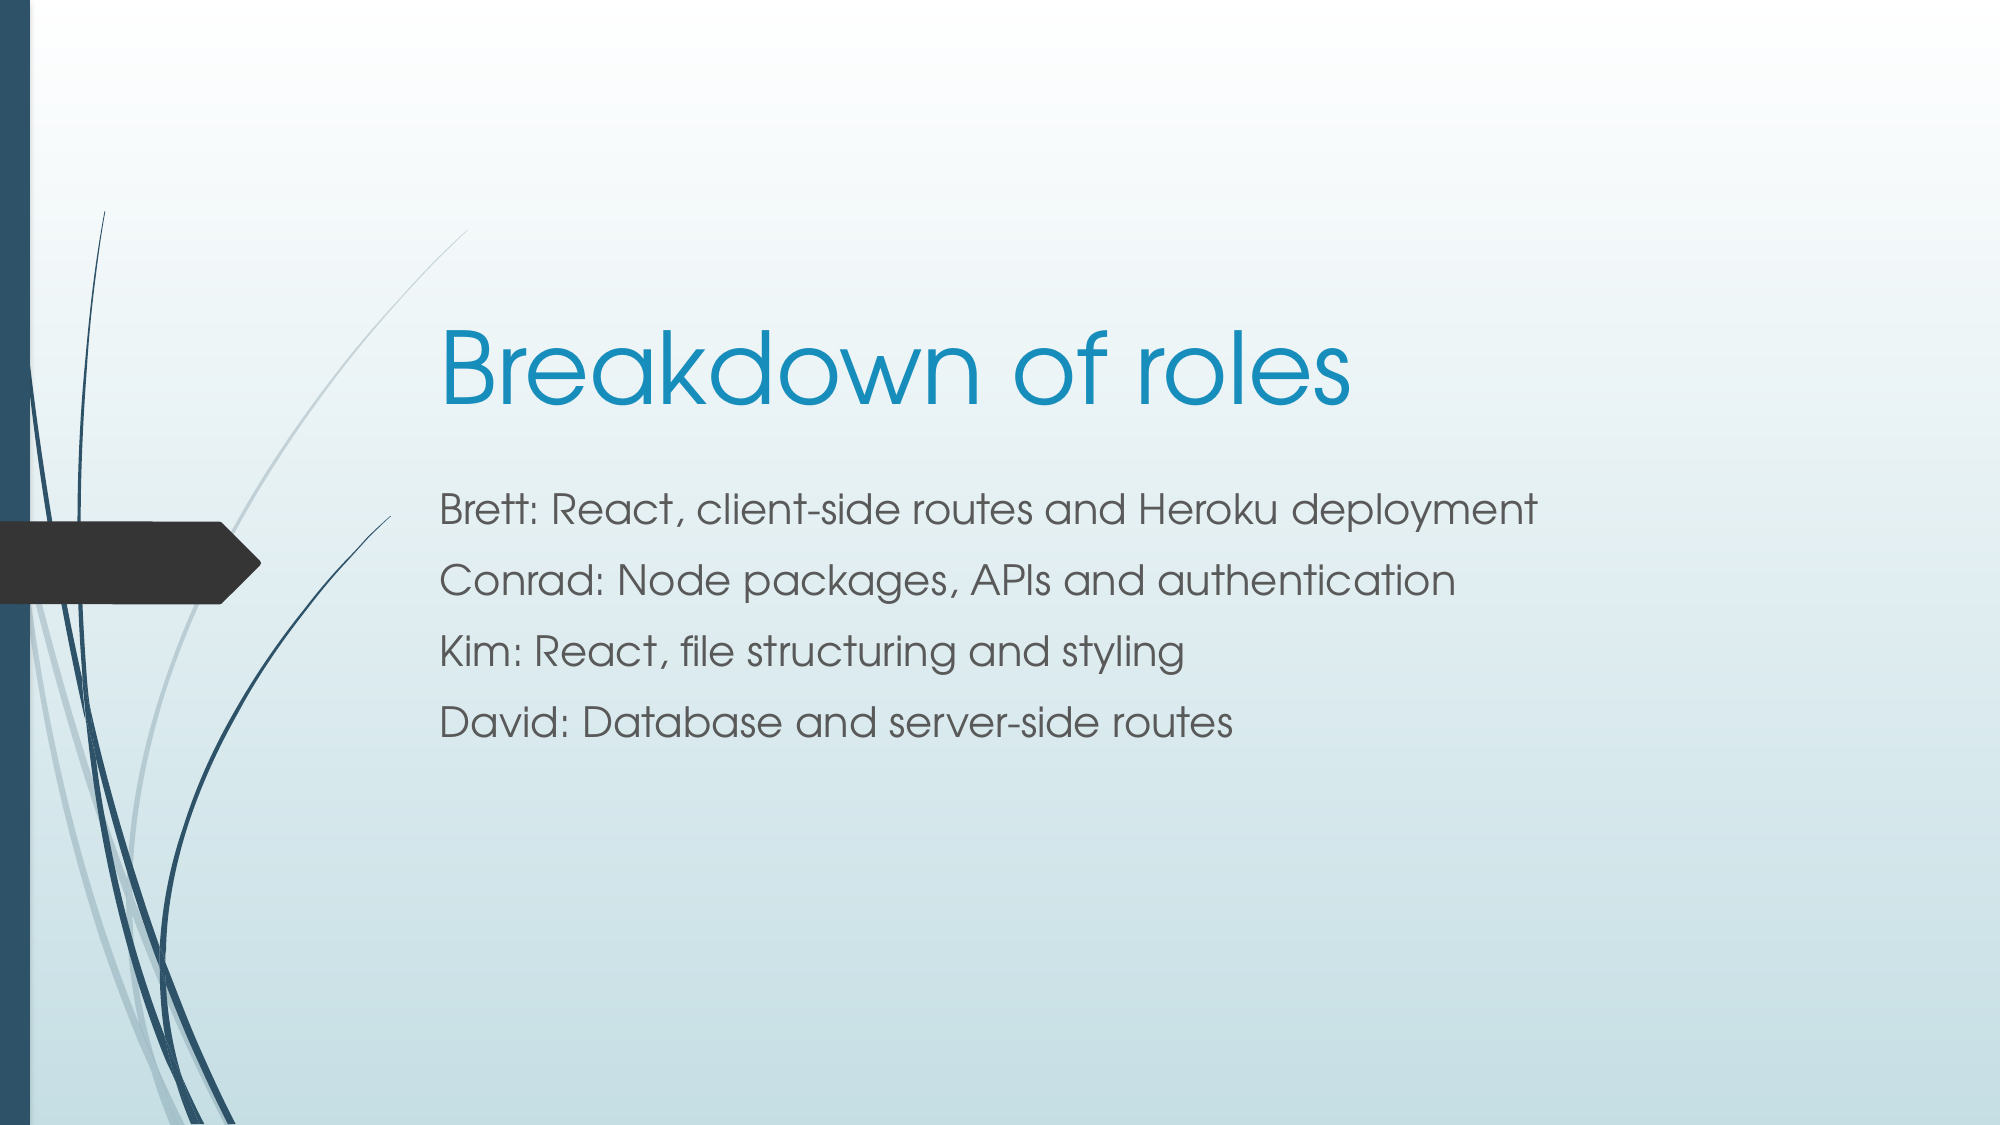

# Breakdown of roles
Brett: React, client-side routes and Heroku deployment
Conrad: Node packages, APIs and authentication
Kim: React, file structuring and styling
David: Database and server-side routes